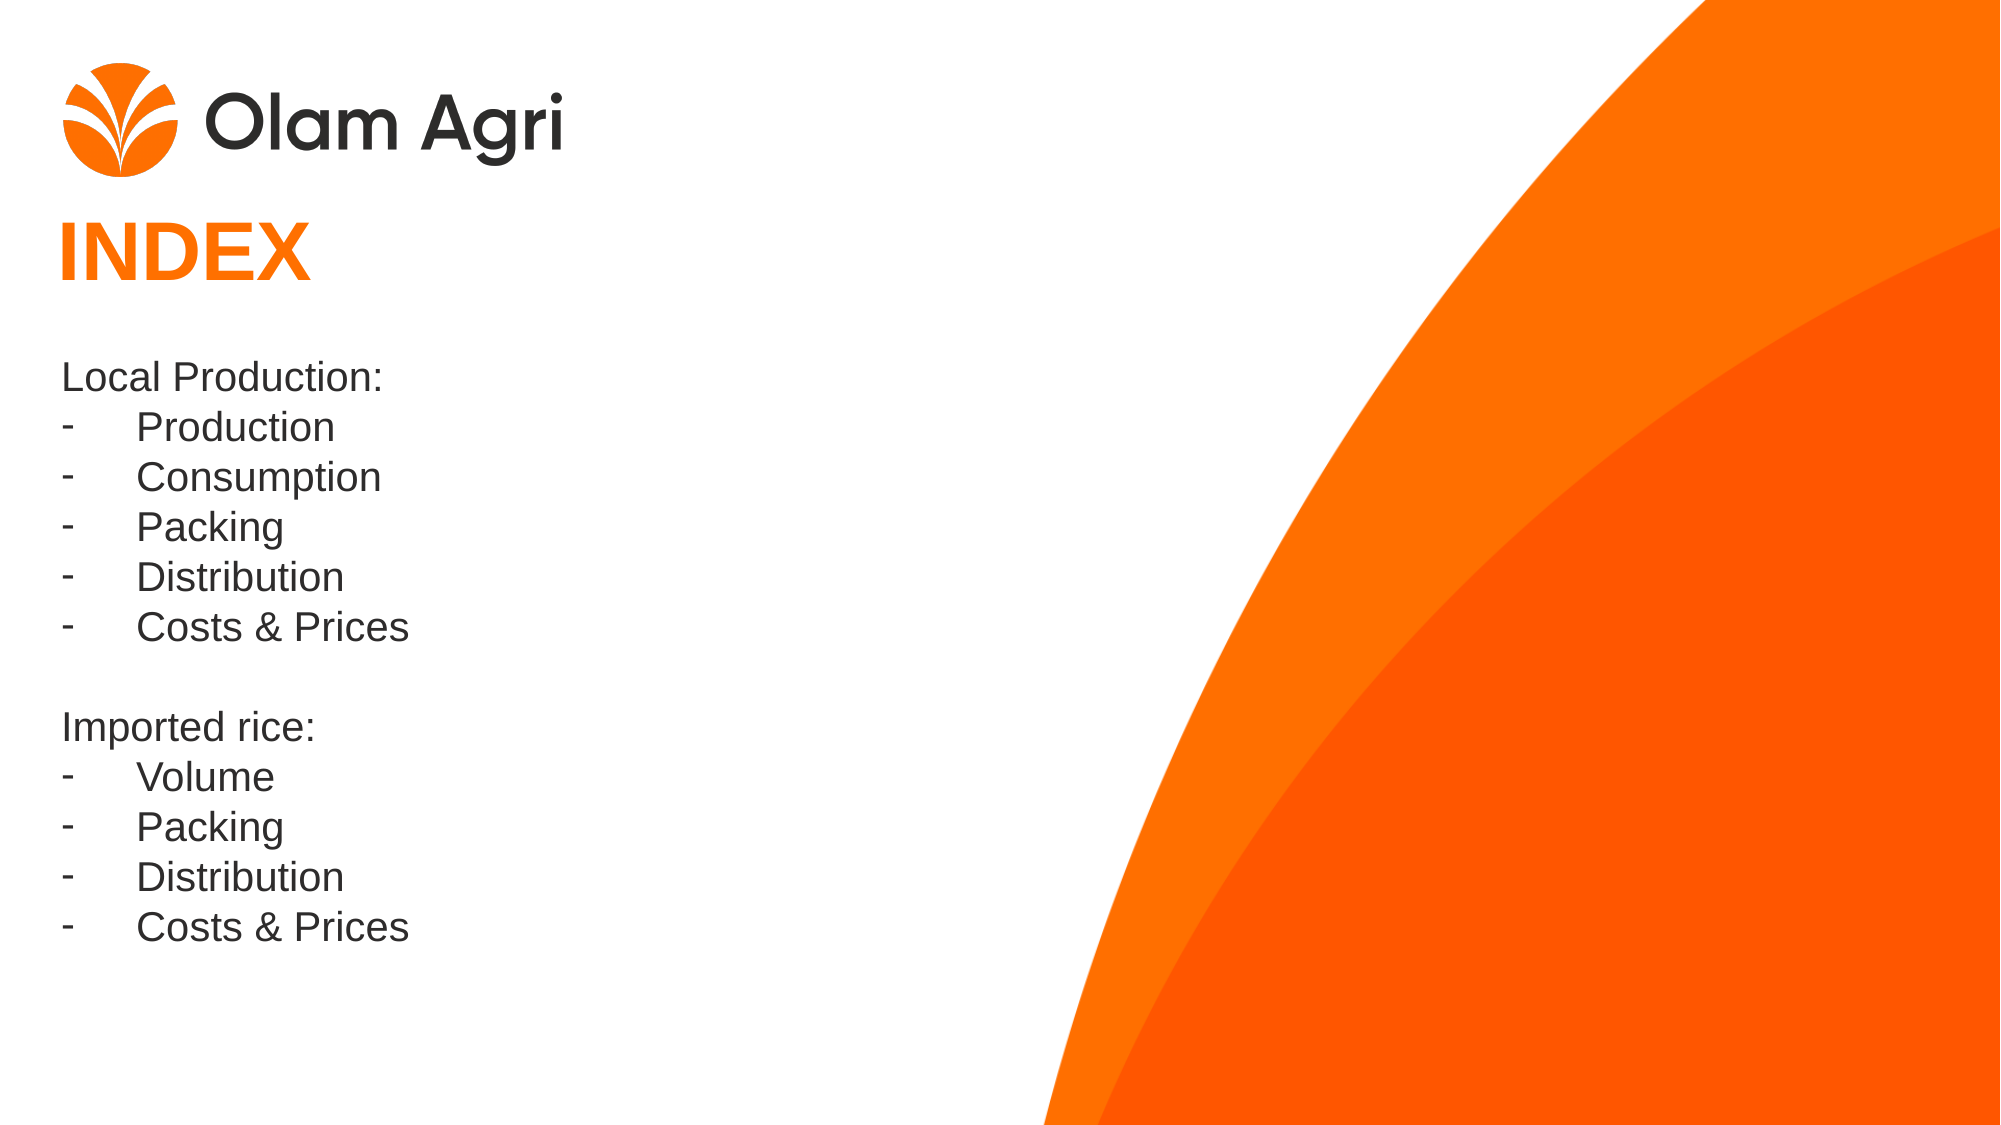

# INDEX
Local Production:
Production
Consumption
Packing
Distribution
Costs & Prices

Imported rice:
Volume
Packing
Distribution
Costs & Prices